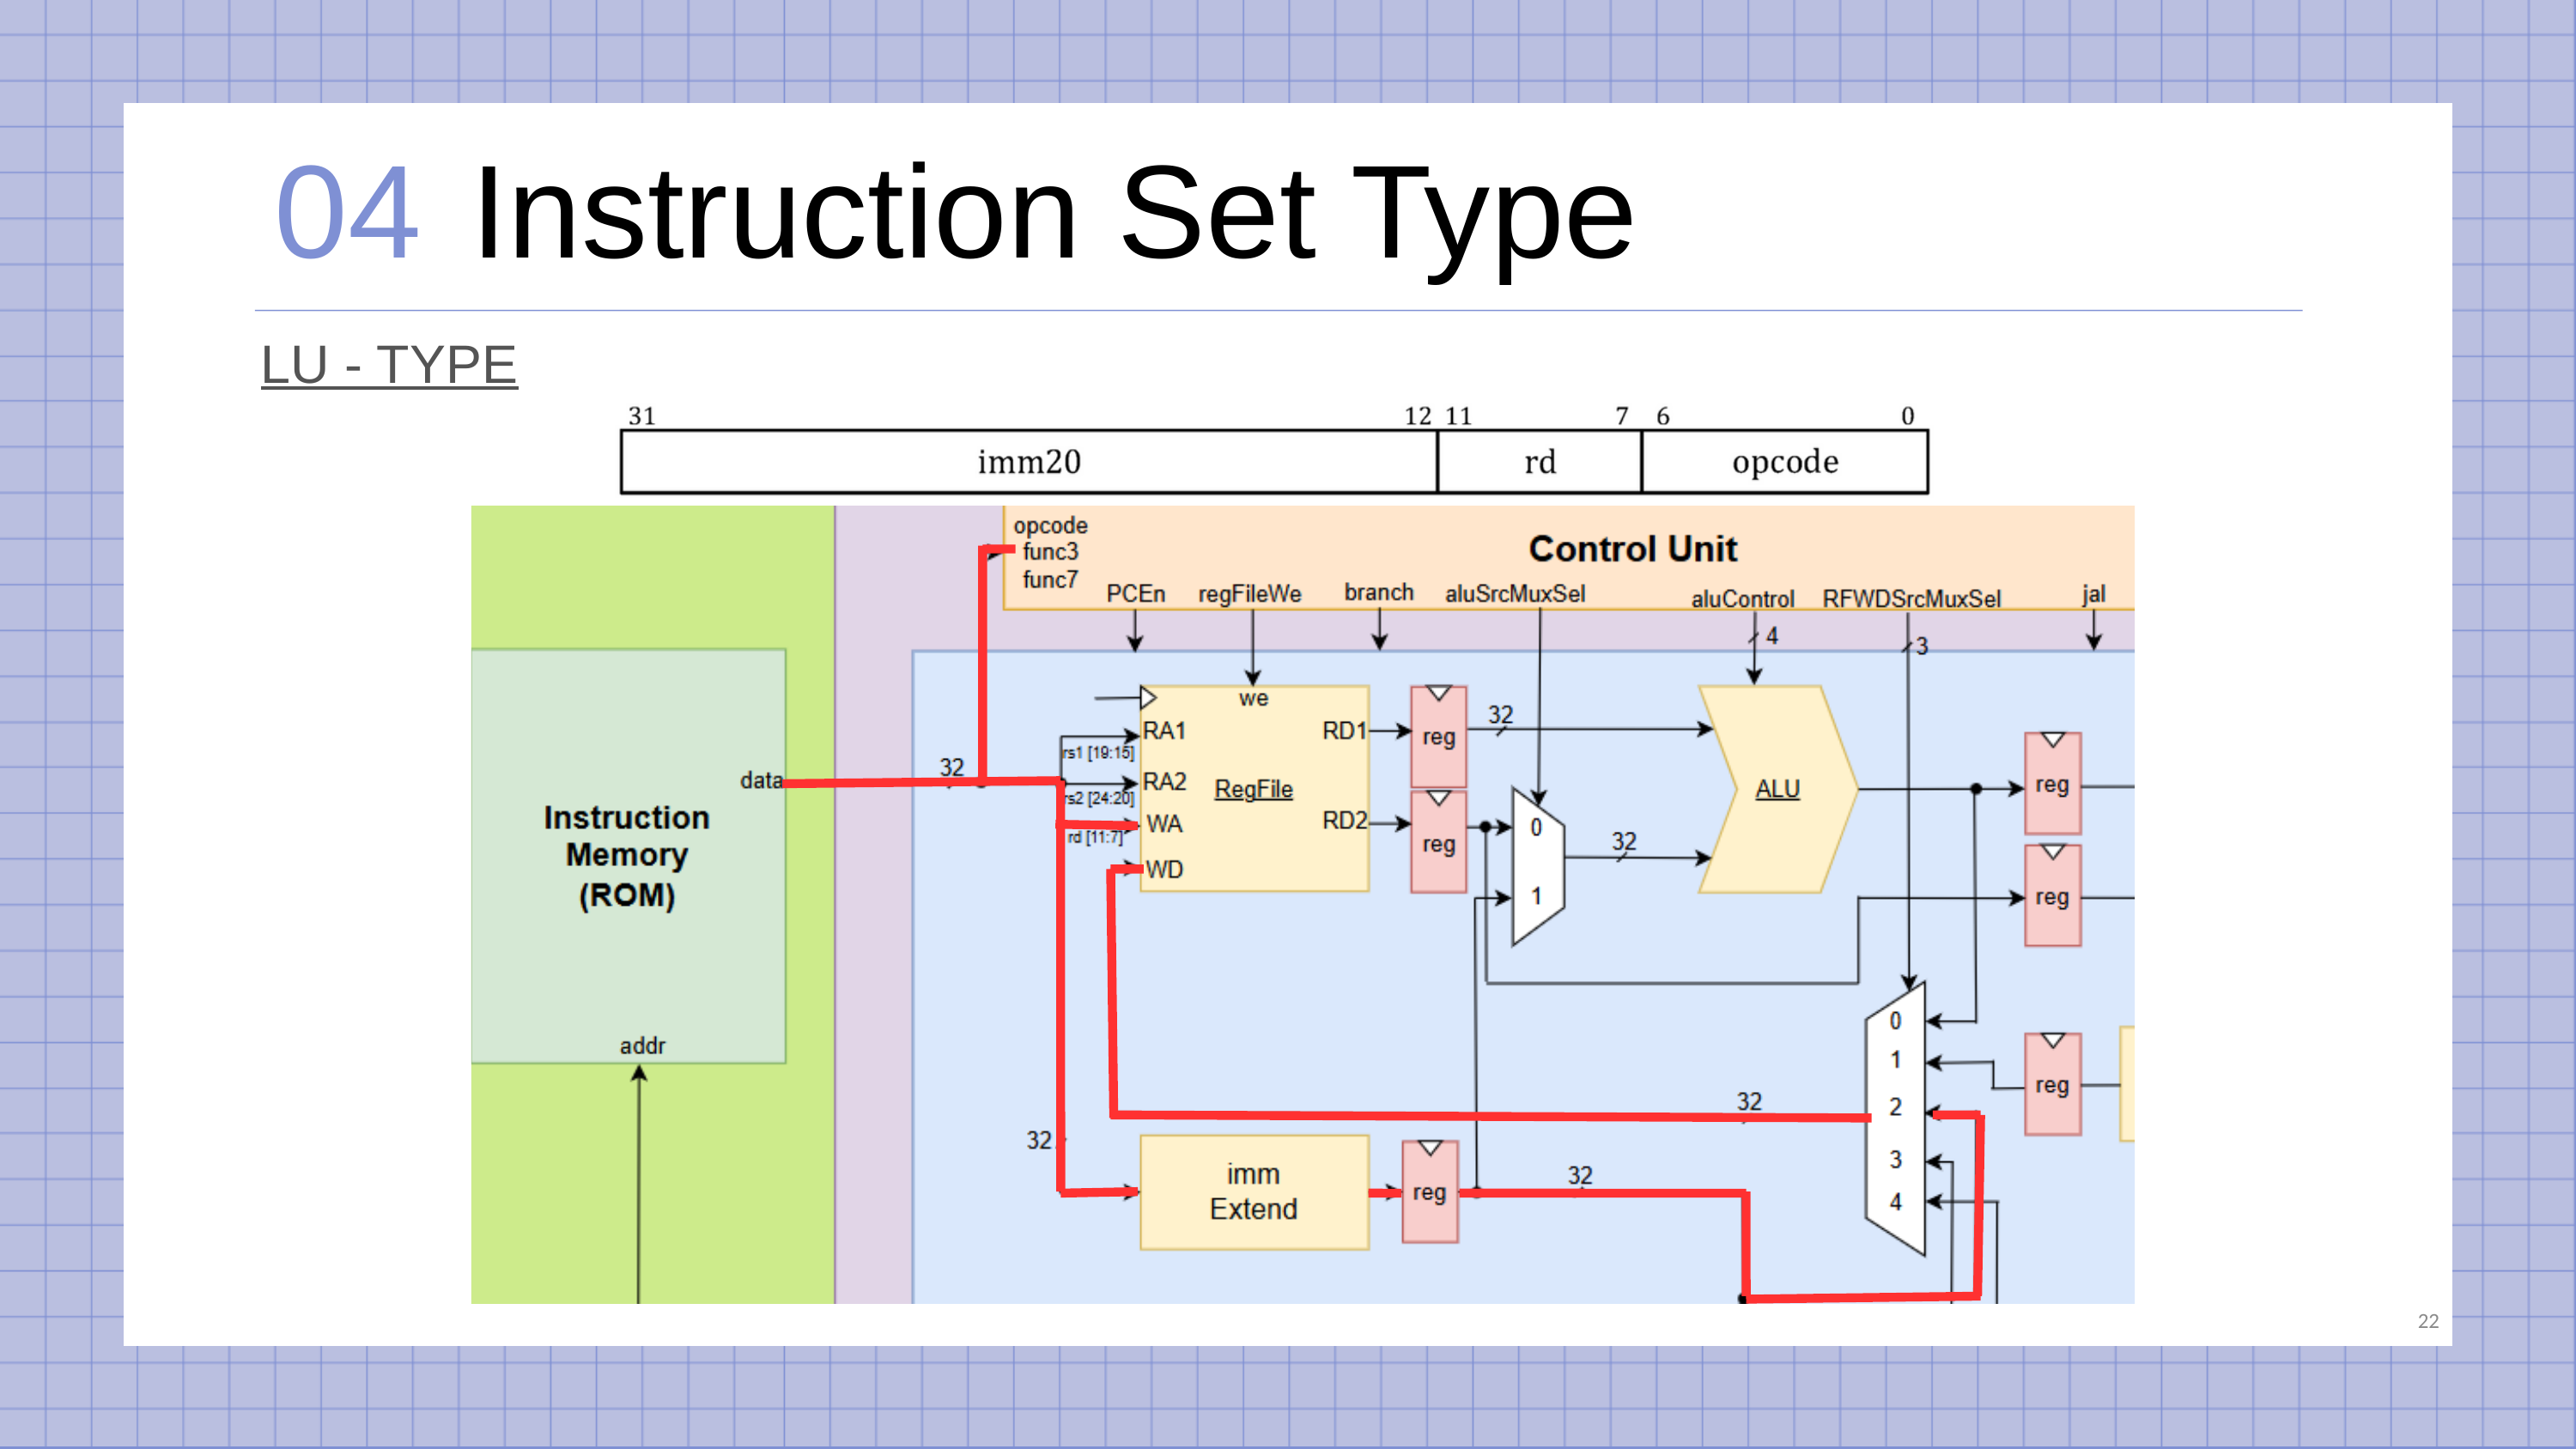

04
Instruction Set Type

LU - TYPE

22